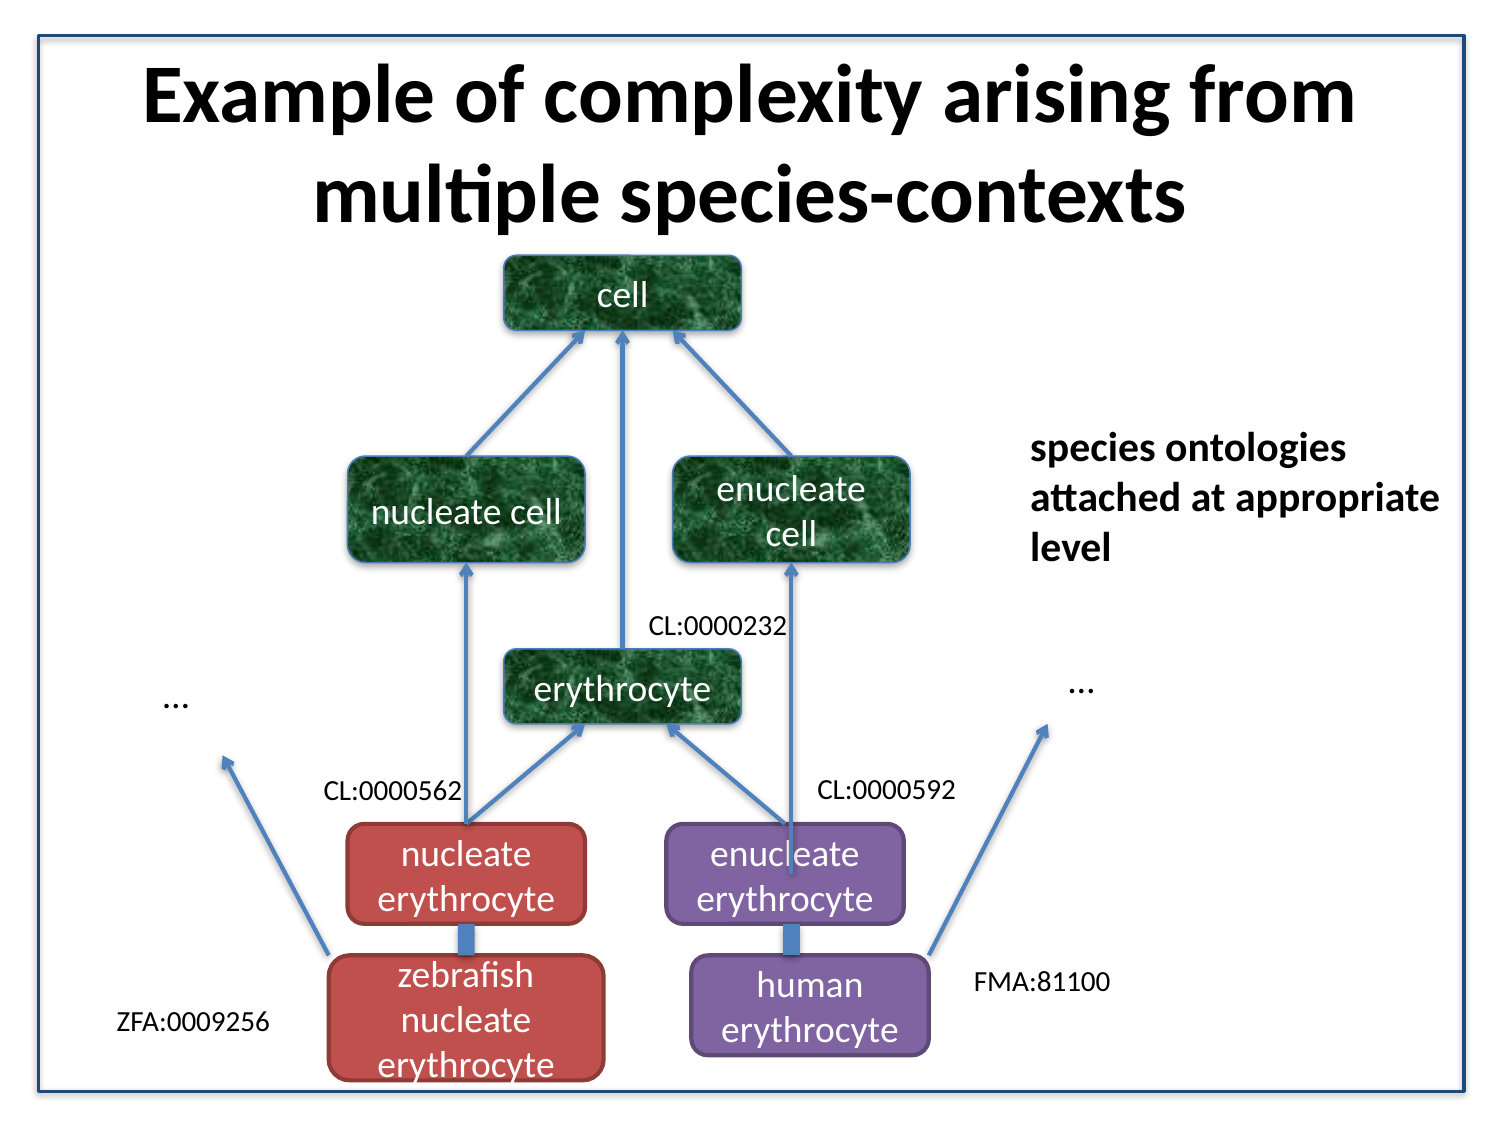

# Example of complexity arising from multiple species-contexts
cell
species ontologies
attached at appropriate
level
nucleate cell
enucleate cell
CL:0000232
erythrocyte
…
…
CL:0000592
CL:0000562
nucleate erythrocyte
enucleate erythrocyte
zebrafish nucleate erythrocyte
human erythrocyte
FMA:81100
ZFA:0009256